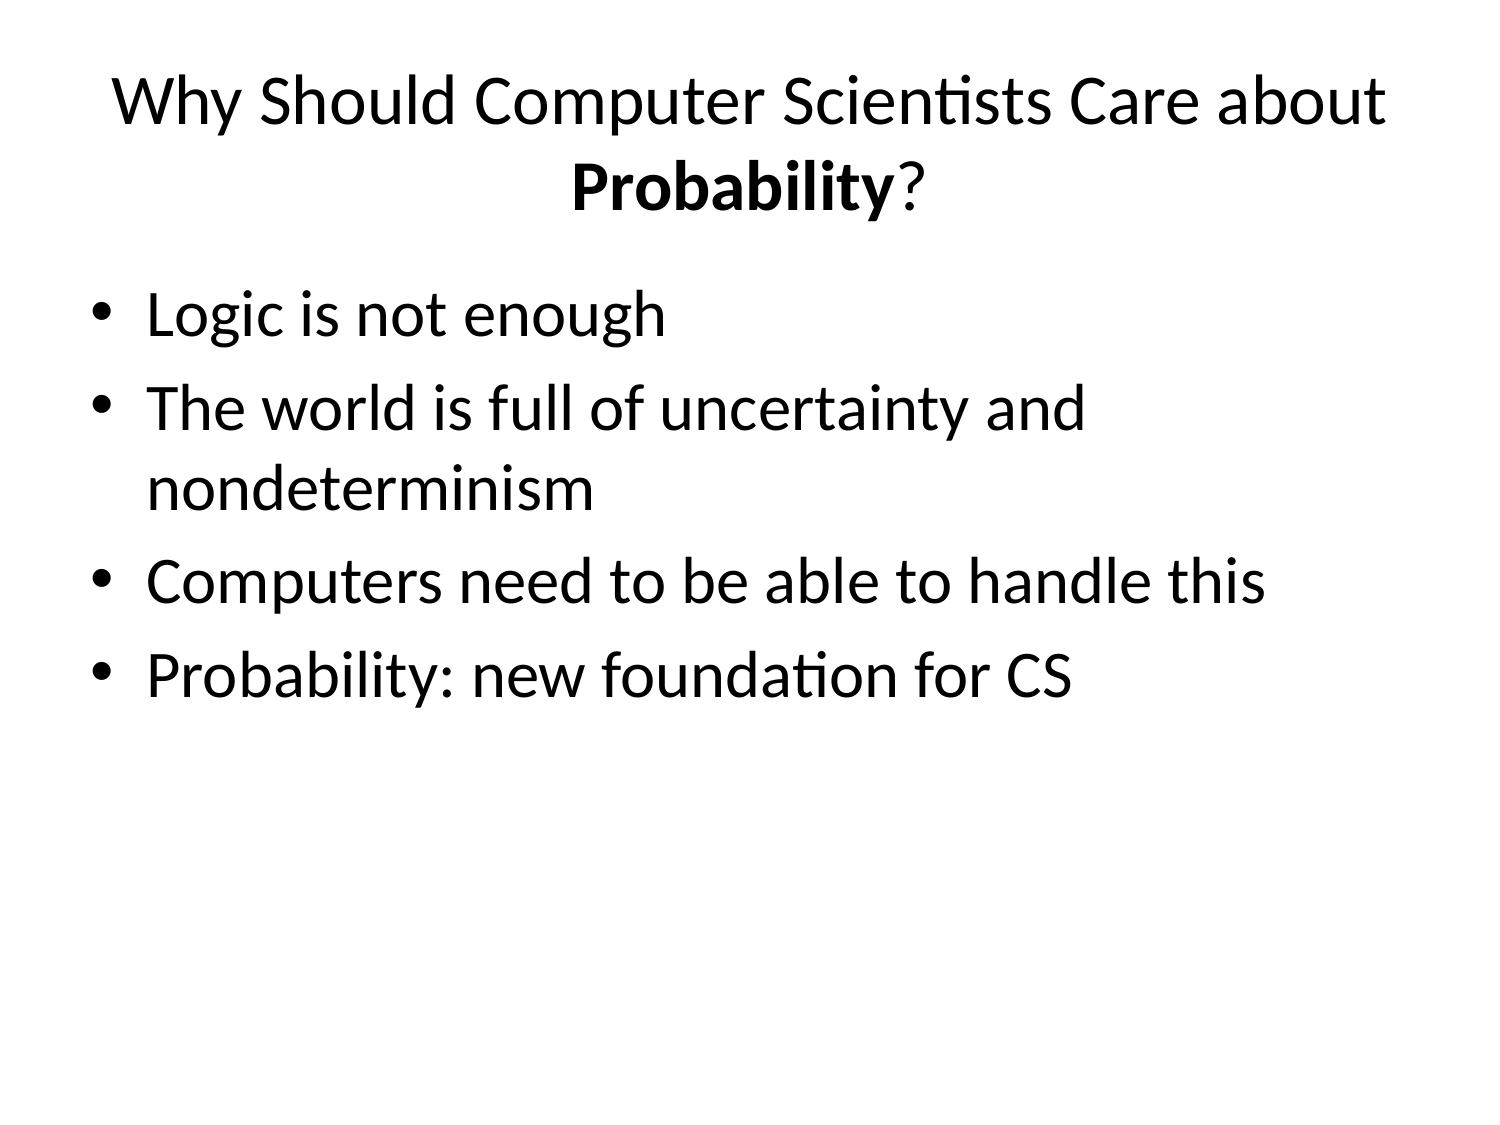

# Why Should Computer Scientists Care about Probability?
Logic is not enough
The world is full of uncertainty and nondeterminism
Computers need to be able to handle this
Probability: new foundation for CS